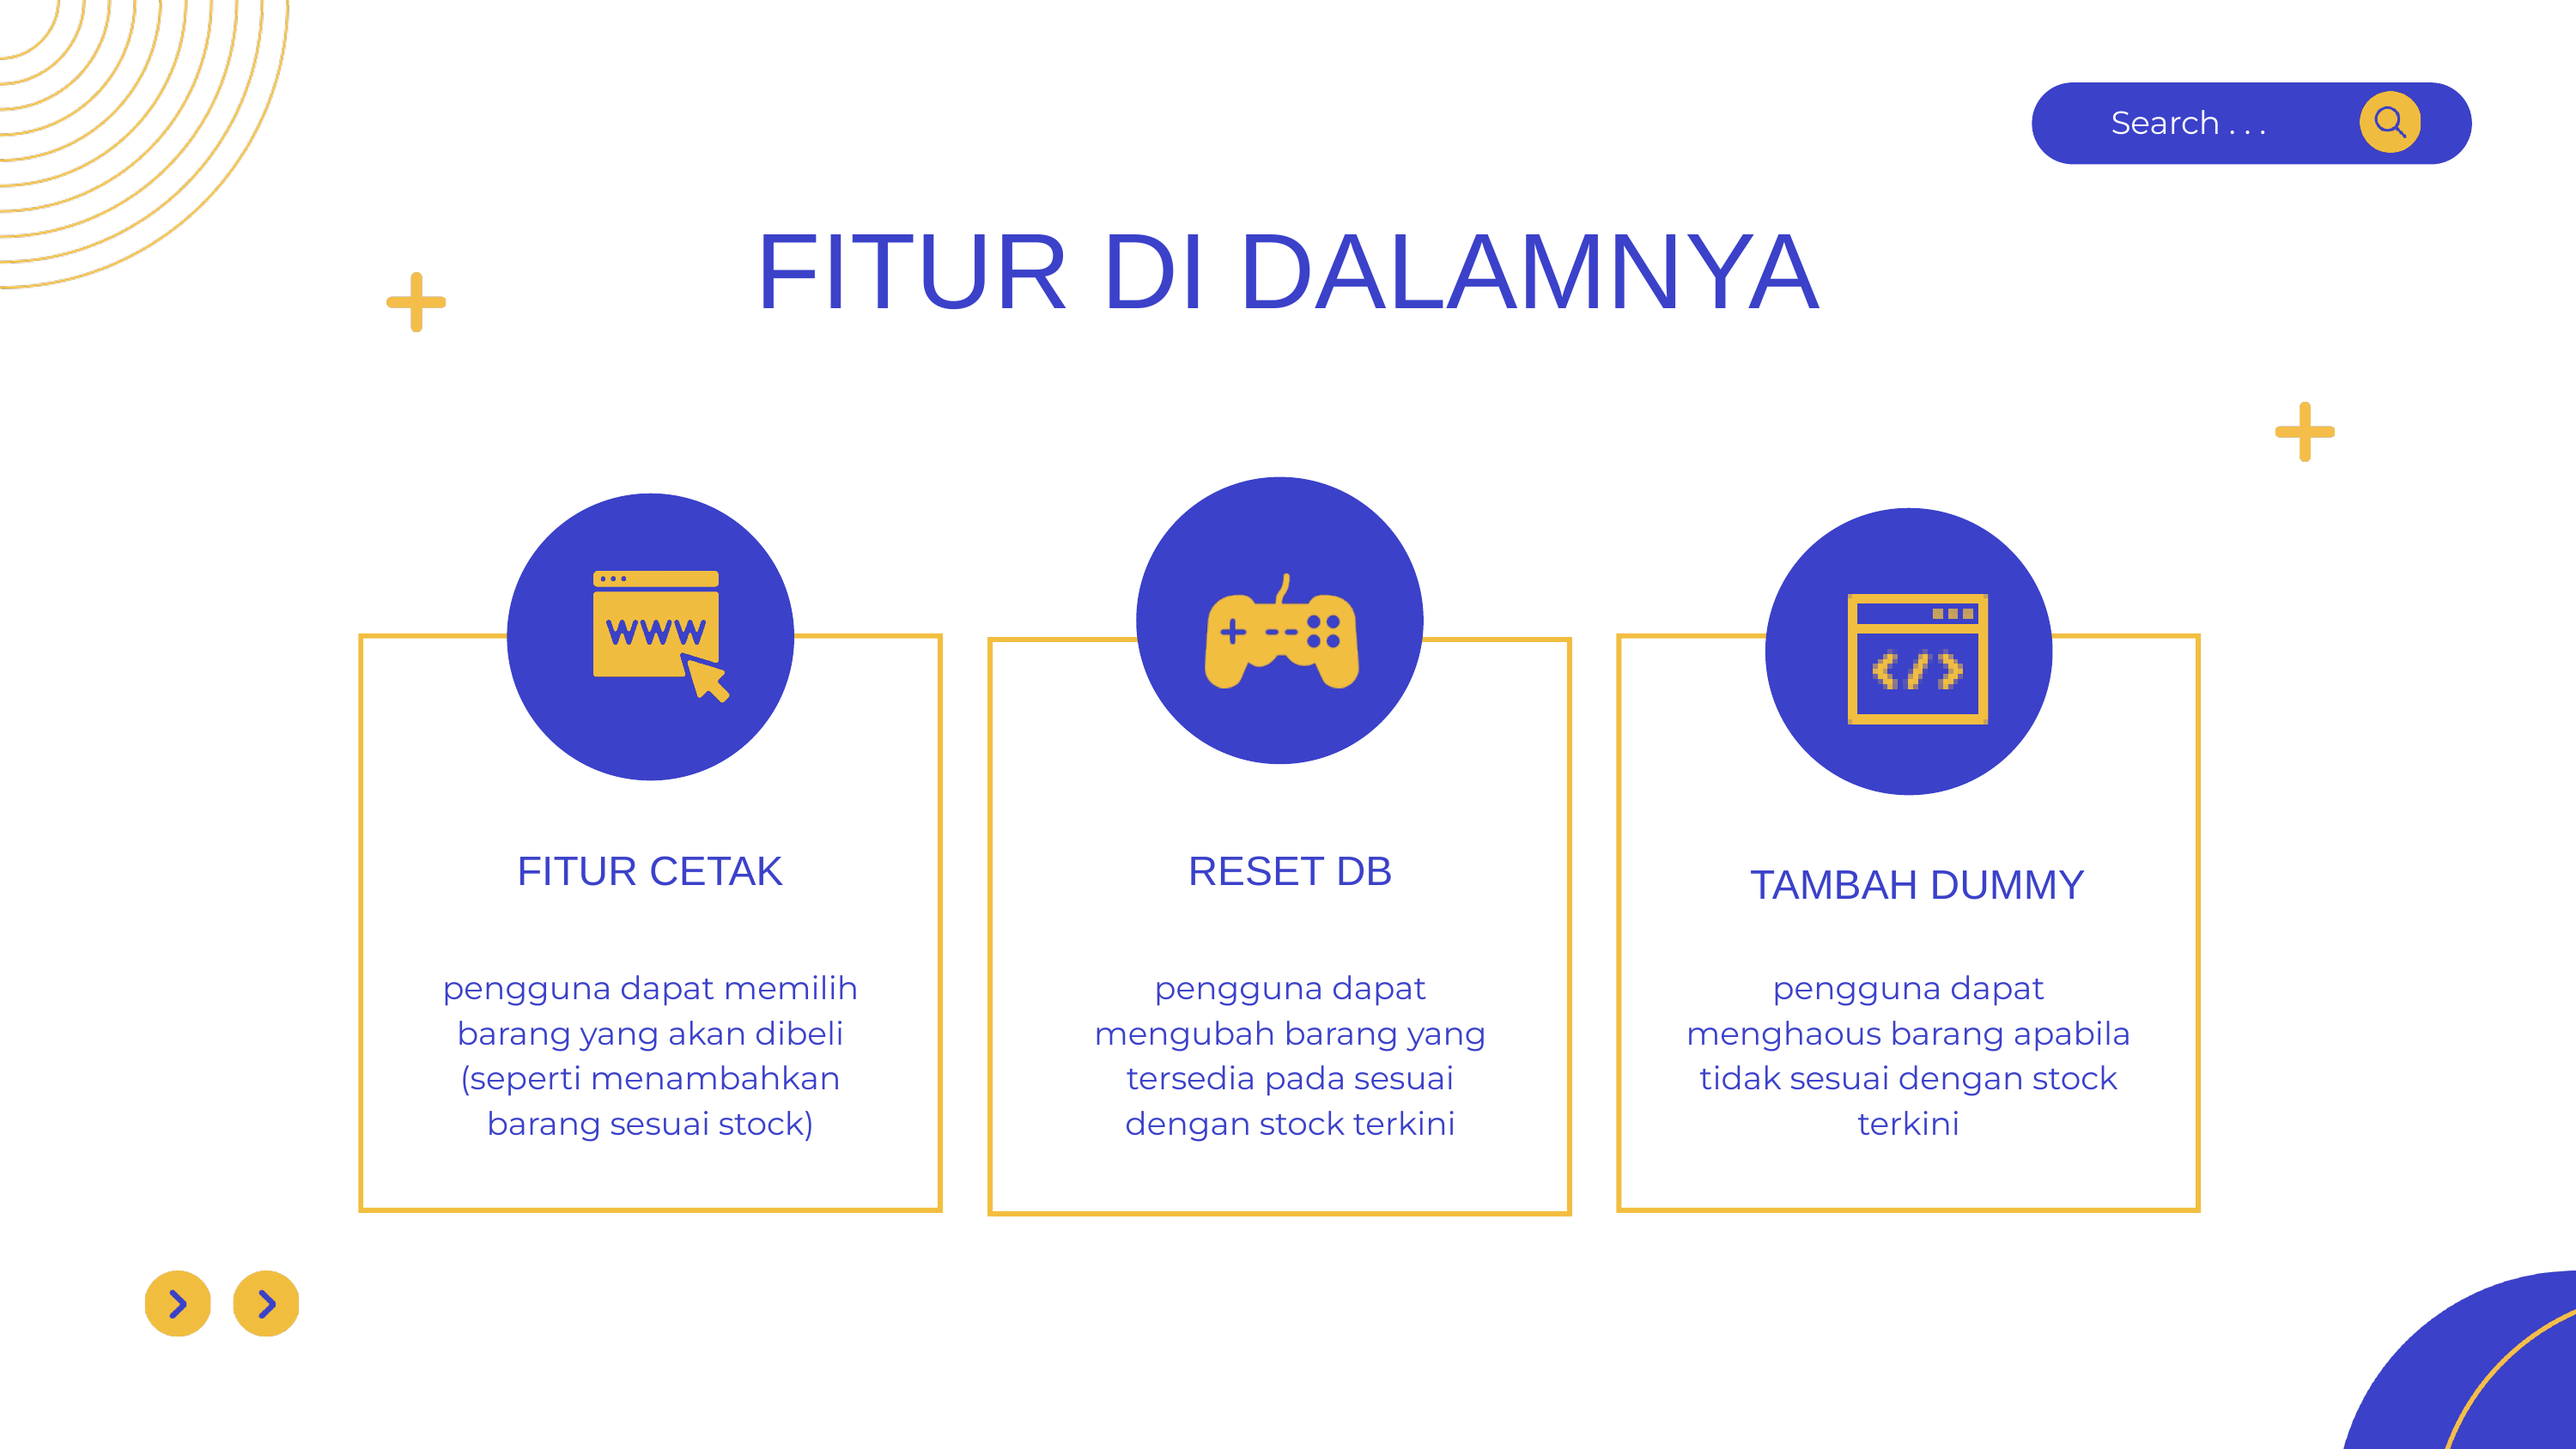

Search . . .

FITUR DI DALAMNYA

FITUR CETAK
RESET DB
TAMBAH DUMMY
pengguna dapat memilih barang yang akan dibeli (seperti menambahkan barang sesuai stock)
pengguna dapat mengubah barang yang tersedia pada sesuai dengan stock terkini
pengguna dapat menghaous barang apabila tidak sesuai dengan stock terkini